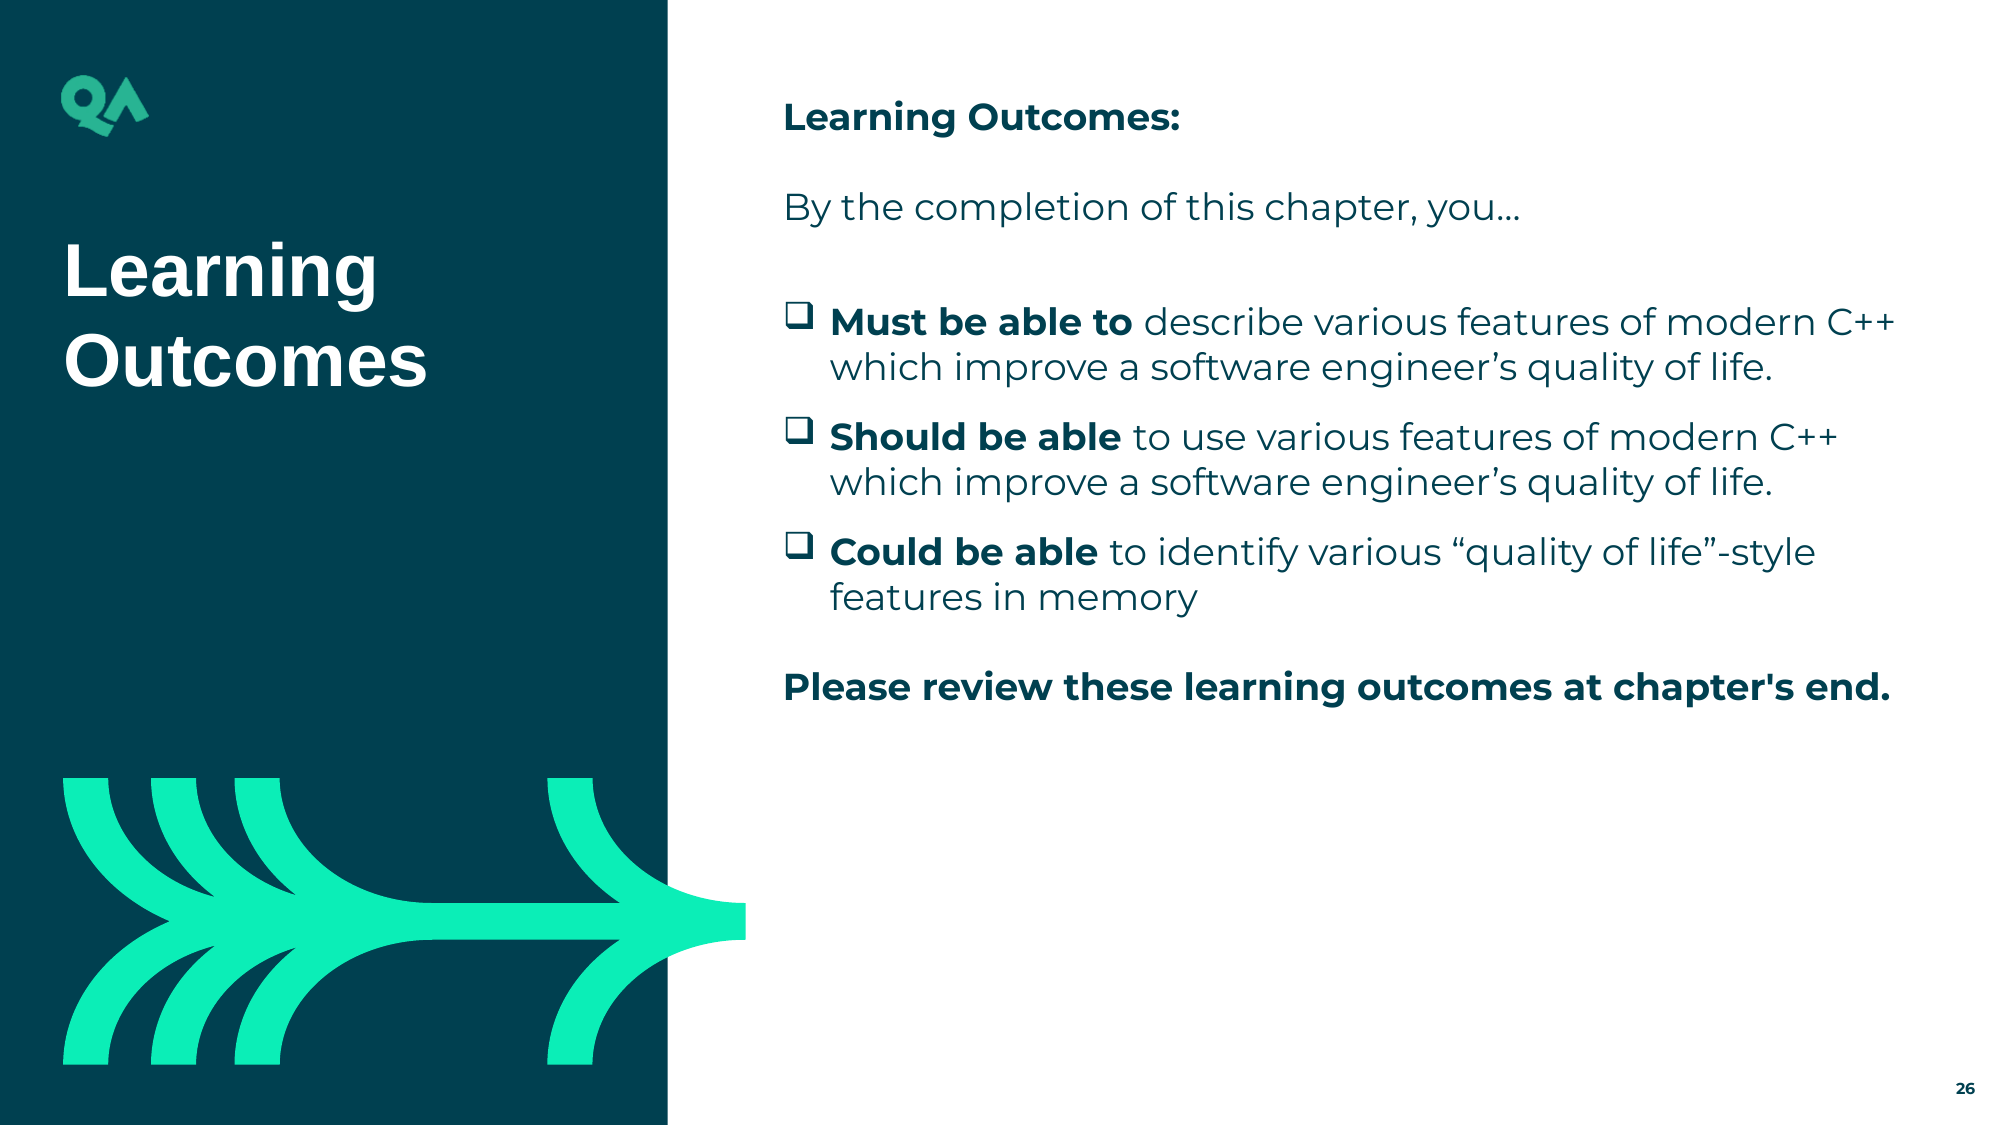

Learning Outcomes:

By the completion of this chapter, you…

Must be able to describe various features of modern C++ which improve a software engineer’s quality of life.
Should be able to use various features of modern C++ which improve a software engineer’s quality of life.
Could be able to identify various “quality of life”-style features in memory

Please review these learning outcomes at chapter's end.

Learning Outcomes
26